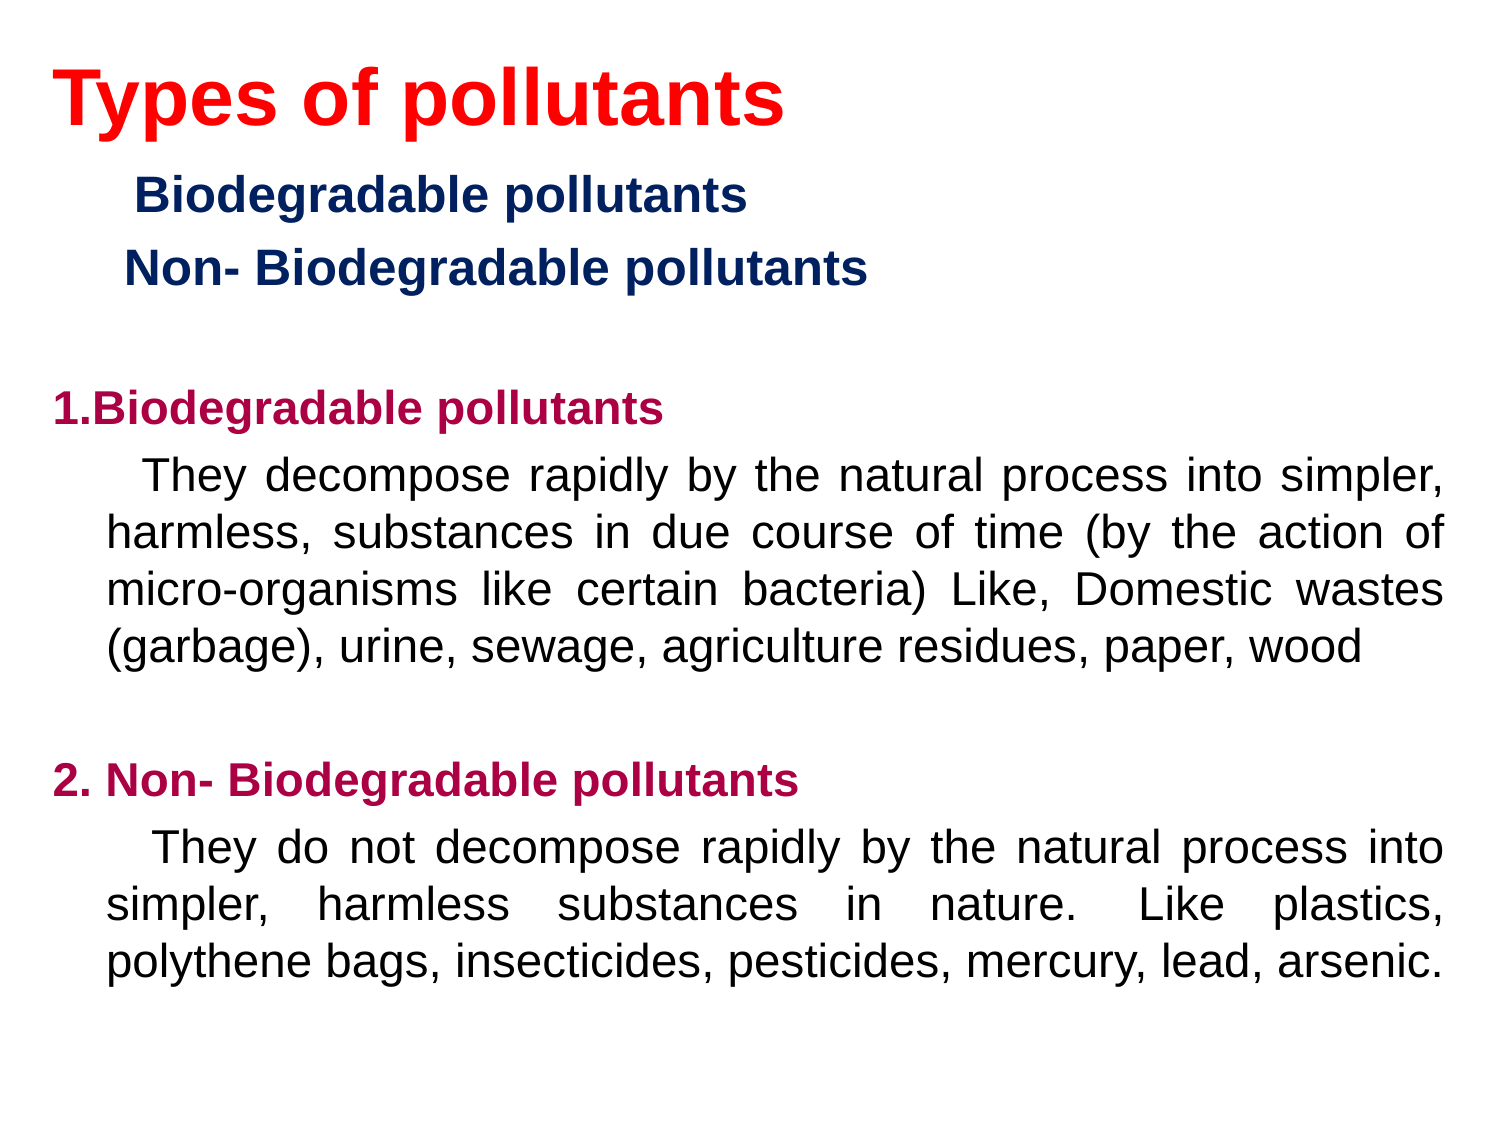

Types of pollutants
     Biodegradable pollutants
     Non- Biodegradable pollutants

1.Biodegradable pollutants
     They decompose rapidly by the natural process into simpler, harmless, substances in due course of time (by the action of micro-organisms like certain bacteria) Like, Domestic wastes (garbage), urine, sewage, agriculture residues, paper, wood

2. Non- Biodegradable pollutants
     They do not decompose rapidly by the natural process into simpler, harmless substances in nature.  Like plastics, polythene bags, insecticides, pesticides, mercury, lead, arsenic.